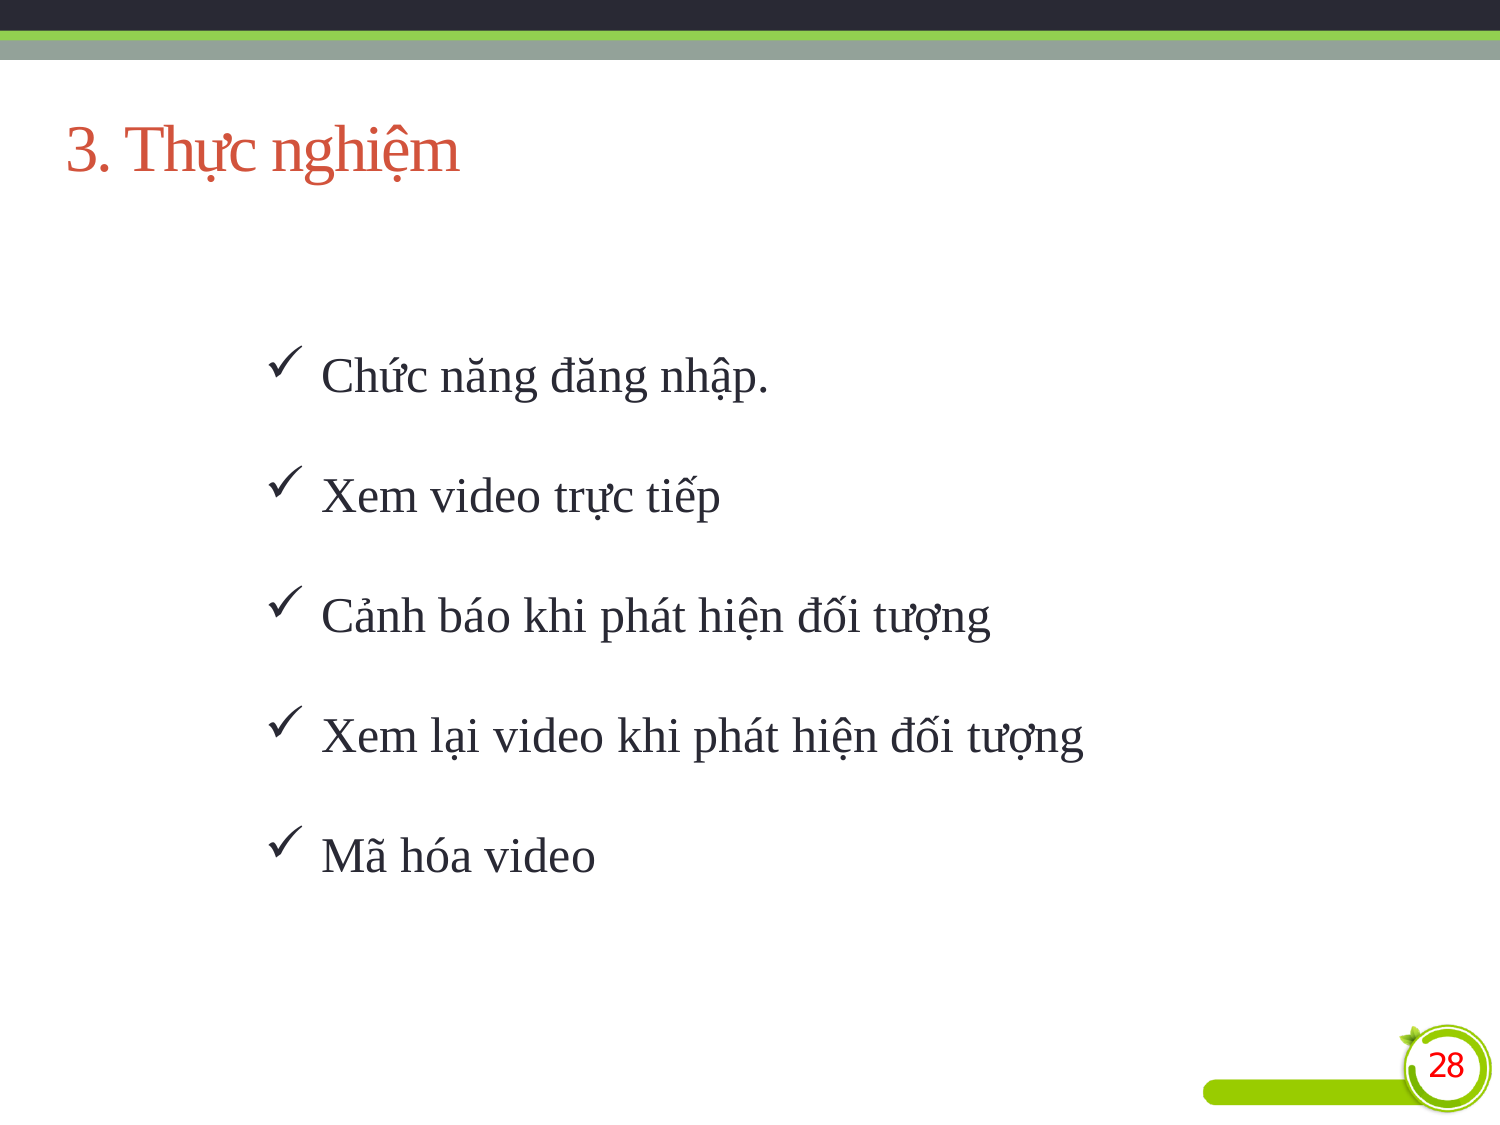

3. Thực nghiệm
Chức năng đăng nhập.
Xem video trực tiếp
Cảnh báo khi phát hiện đối tượng
Xem lại video khi phát hiện đối tượng
Mã hóa video